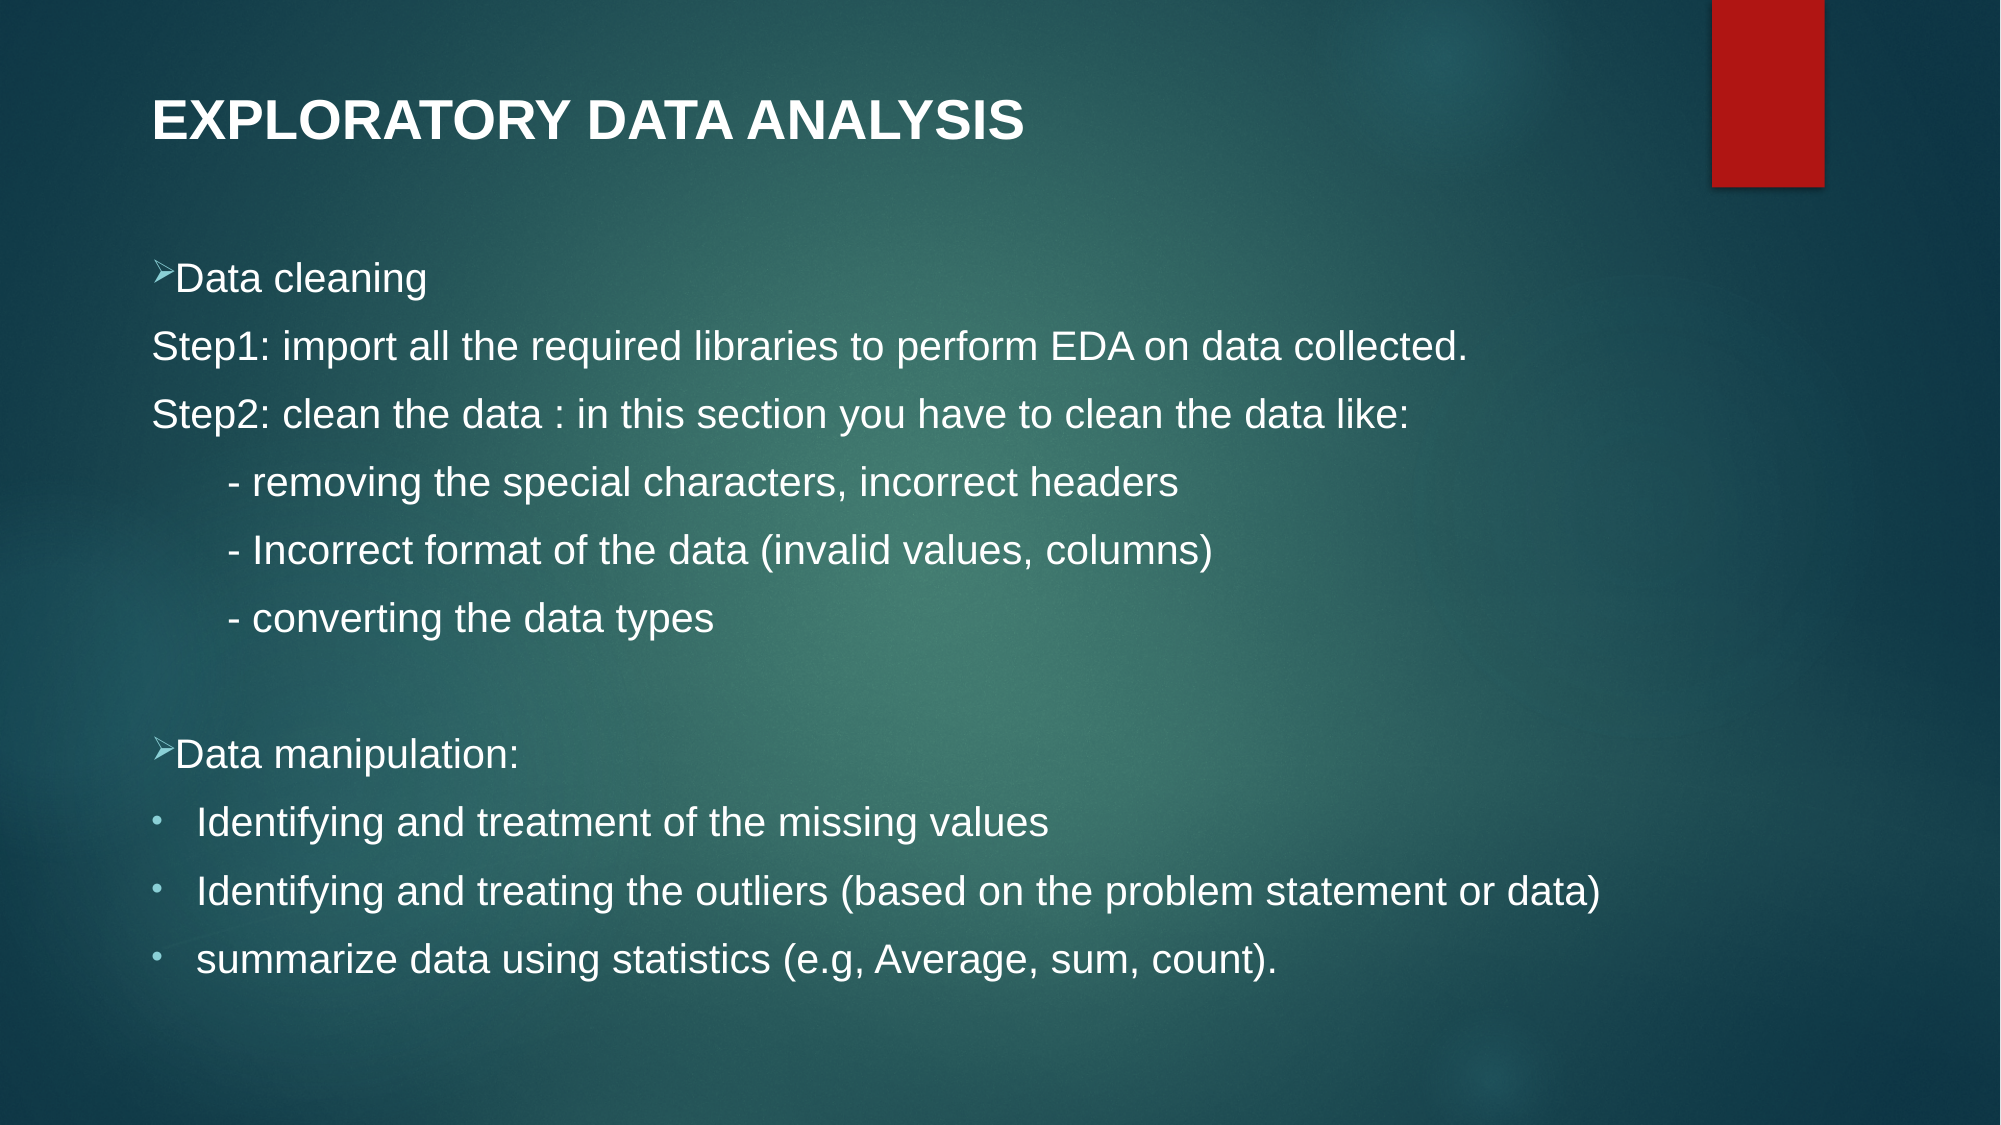

EXPLORATORY DATA ANALYSIS

Data cleaning
Step1: import all the required libraries to perform EDA on data collected.
Step2: clean the data : in this section you have to clean the data like:
     - removing the special characters, incorrect headers
     - Incorrect format of the data (invalid values, columns)
     - converting the data types

Data manipulation:
   Identifying and treatment of the missing values
   Identifying and treating the outliers (based on the problem statement or data)
   summarize data using statistics (e.g, Average, sum, count).